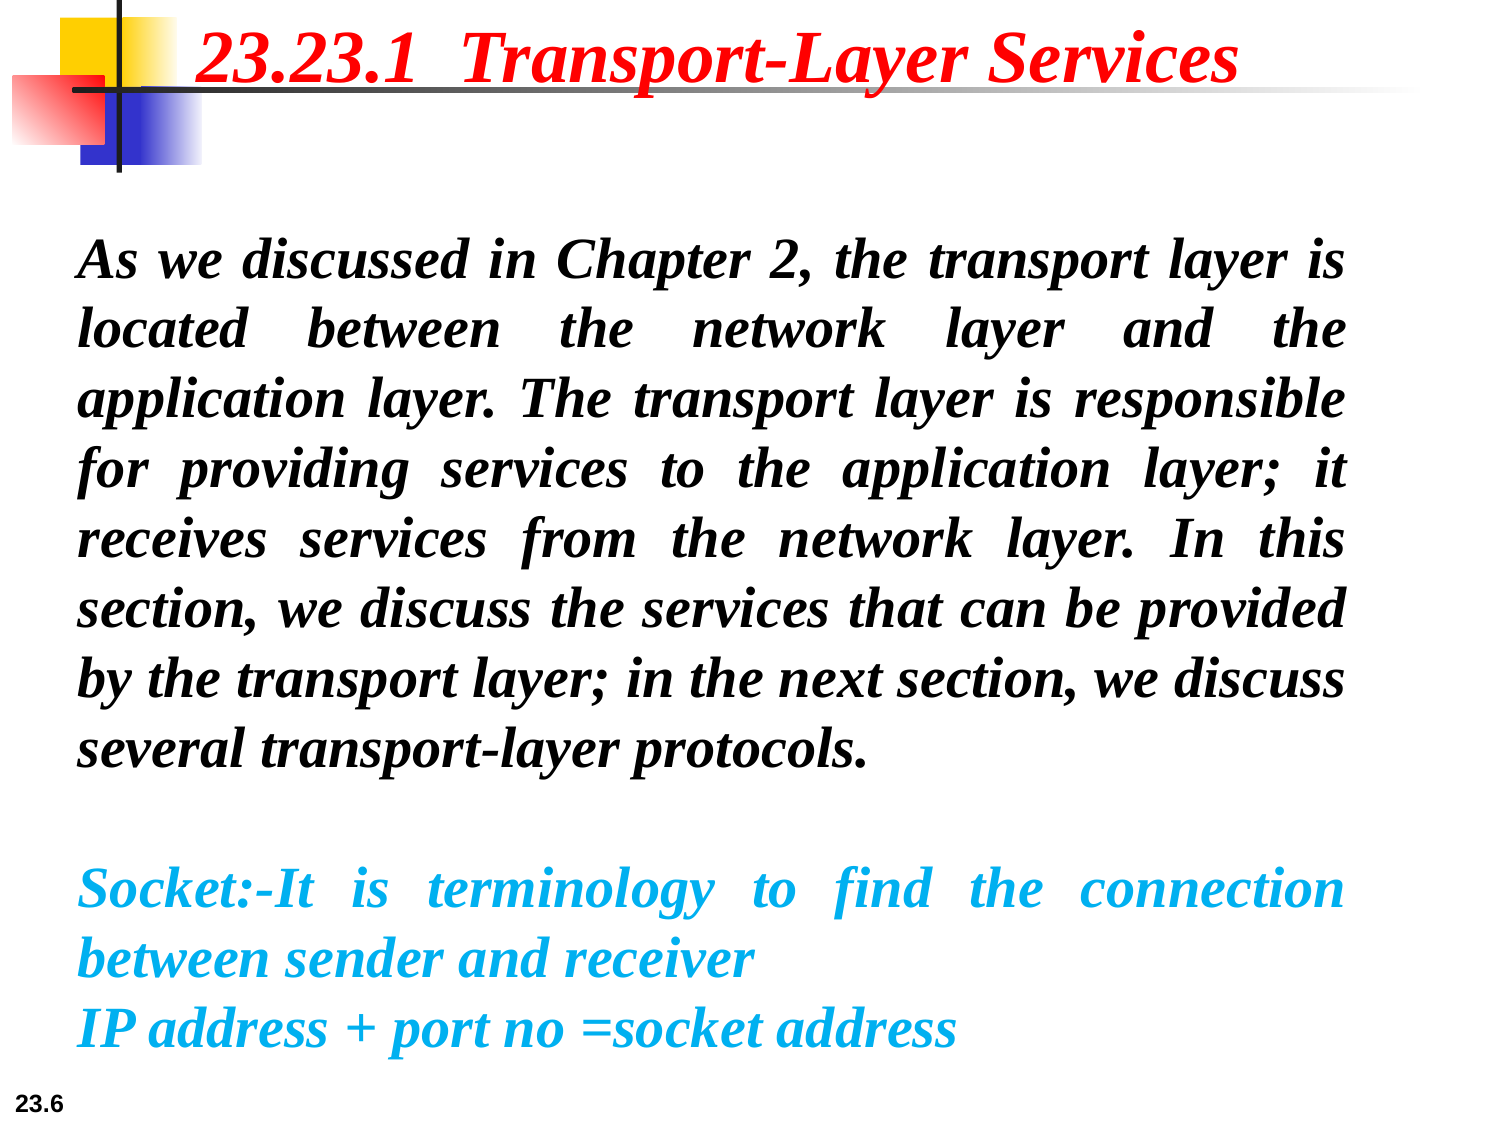

23.23.1  Transport-Layer Services

As we discussed in Chapter 2, the transport layer is located between the network layer and the application layer. The transport layer is responsible for providing services to the application layer; it receives services from the network layer. In this section, we discuss the services that can be provided by the transport layer; in the next section, we discuss several transport-layer protocols.

Socket:-It is terminology to find the connection between sender and receiver
IP address + port no =socket address
23.6